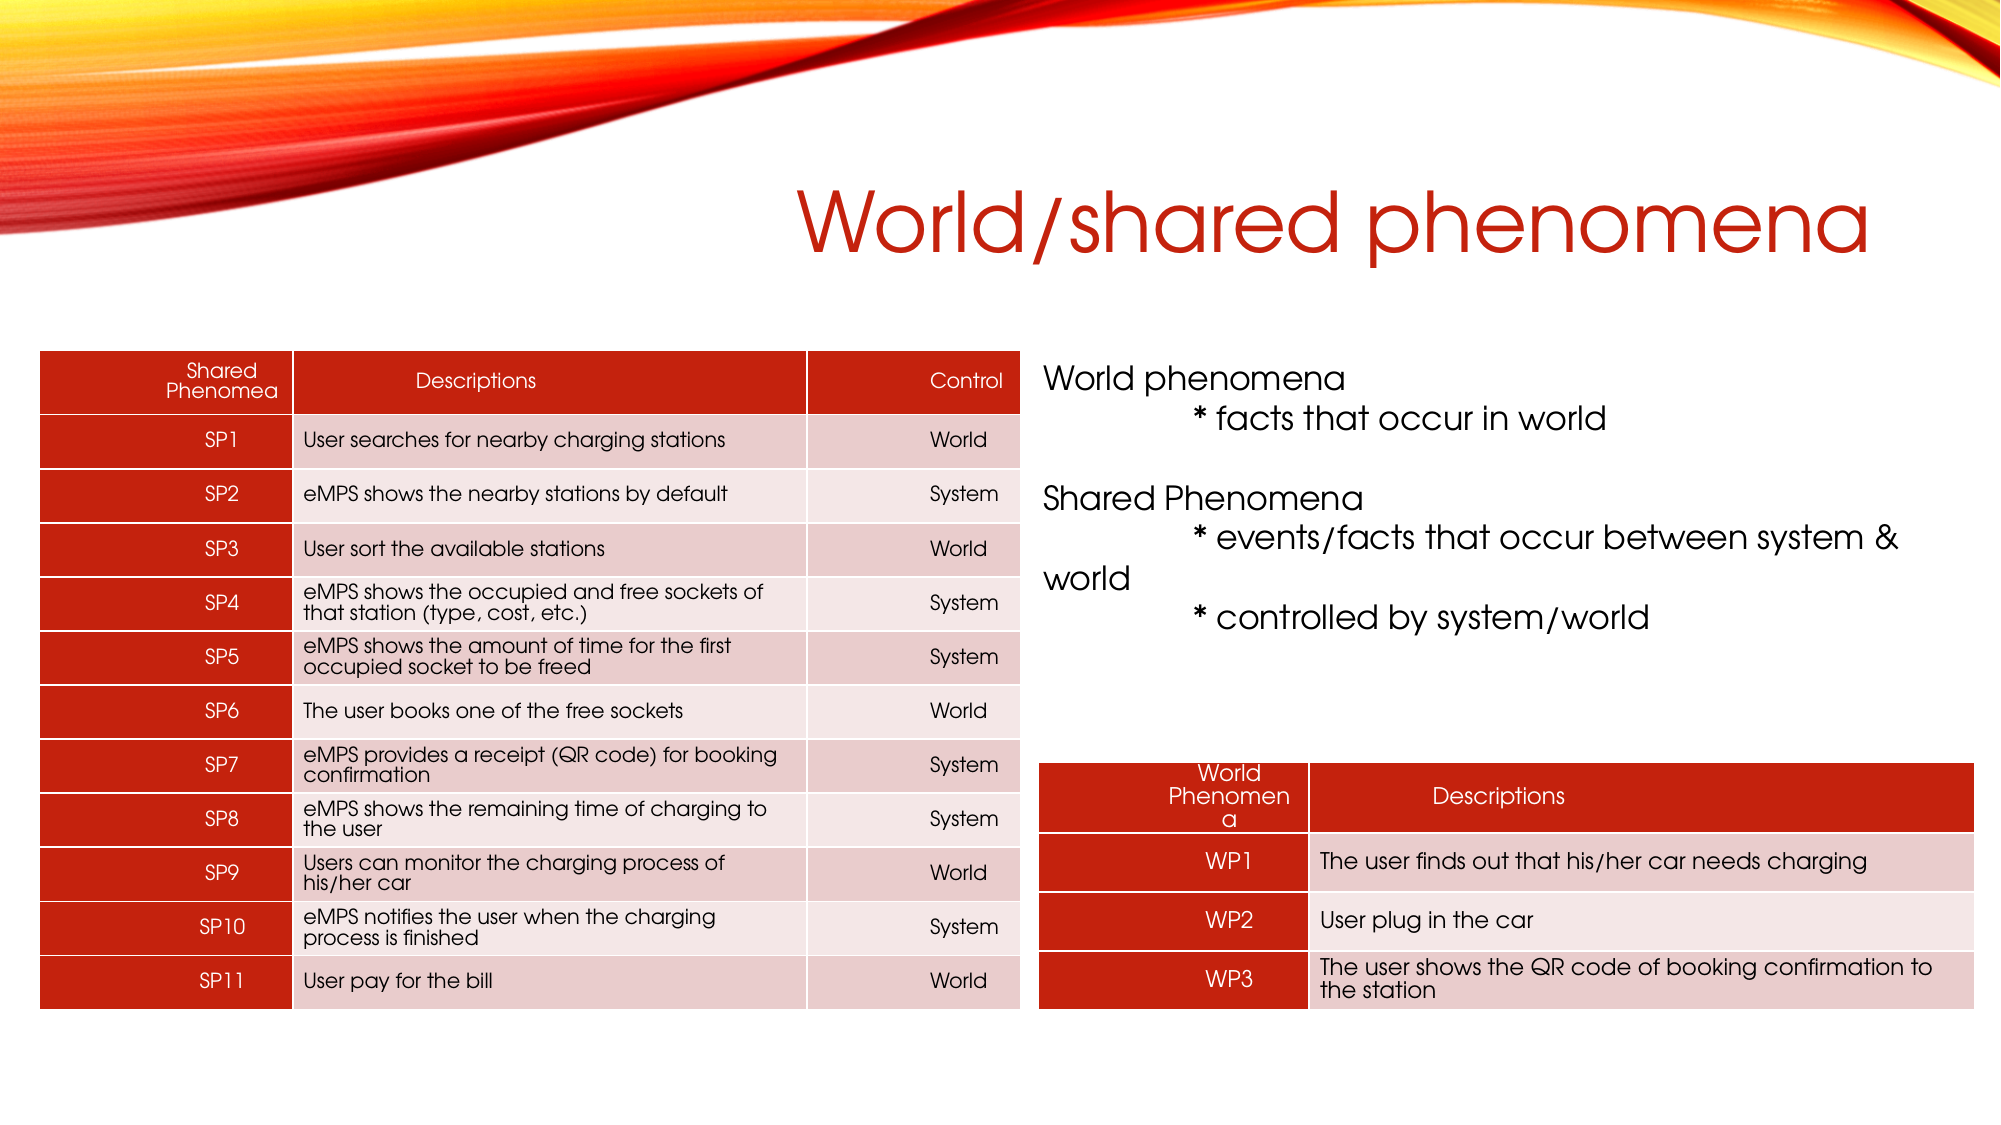

World/shared phenomena
| Shared Phenomea | Descriptions | Control |
| --- | --- | --- |
| SP1 | User searches for nearby charging stations | World |
| SP2 | eMPS shows the nearby stations by default | System |
| SP3 | User sort the available stations | World |
| SP4 | eMPS shows the occupied and free sockets of that station (type, cost, etc.) | System |
| SP5 | eMPS shows the amount of time for the first occupied socket to be freed | System |
| SP6 | The user books one of the free sockets | World |
| SP7 | eMPS provides a receipt (QR code) for booking confirmation | System |
| SP8 | eMPS shows the remaining time of charging to the user | System |
| SP9 | Users can monitor the charging process of his/her car | World |
| SP10 | eMPS notifies the user when the charging process is finished | System |
| SP11 | User pay for the bill | World |
World phenomena
	* facts that occur in world

Shared Phenomena
	* events/facts that occur between system & world
	* controlled by system/world
| World Phenomena | Descriptions |
| --- | --- |
| WP1 | The user finds out that his/her car needs charging |
| WP2 | User plug in the car |
| WP3 | The user shows the QR code of booking confirmation to the station |